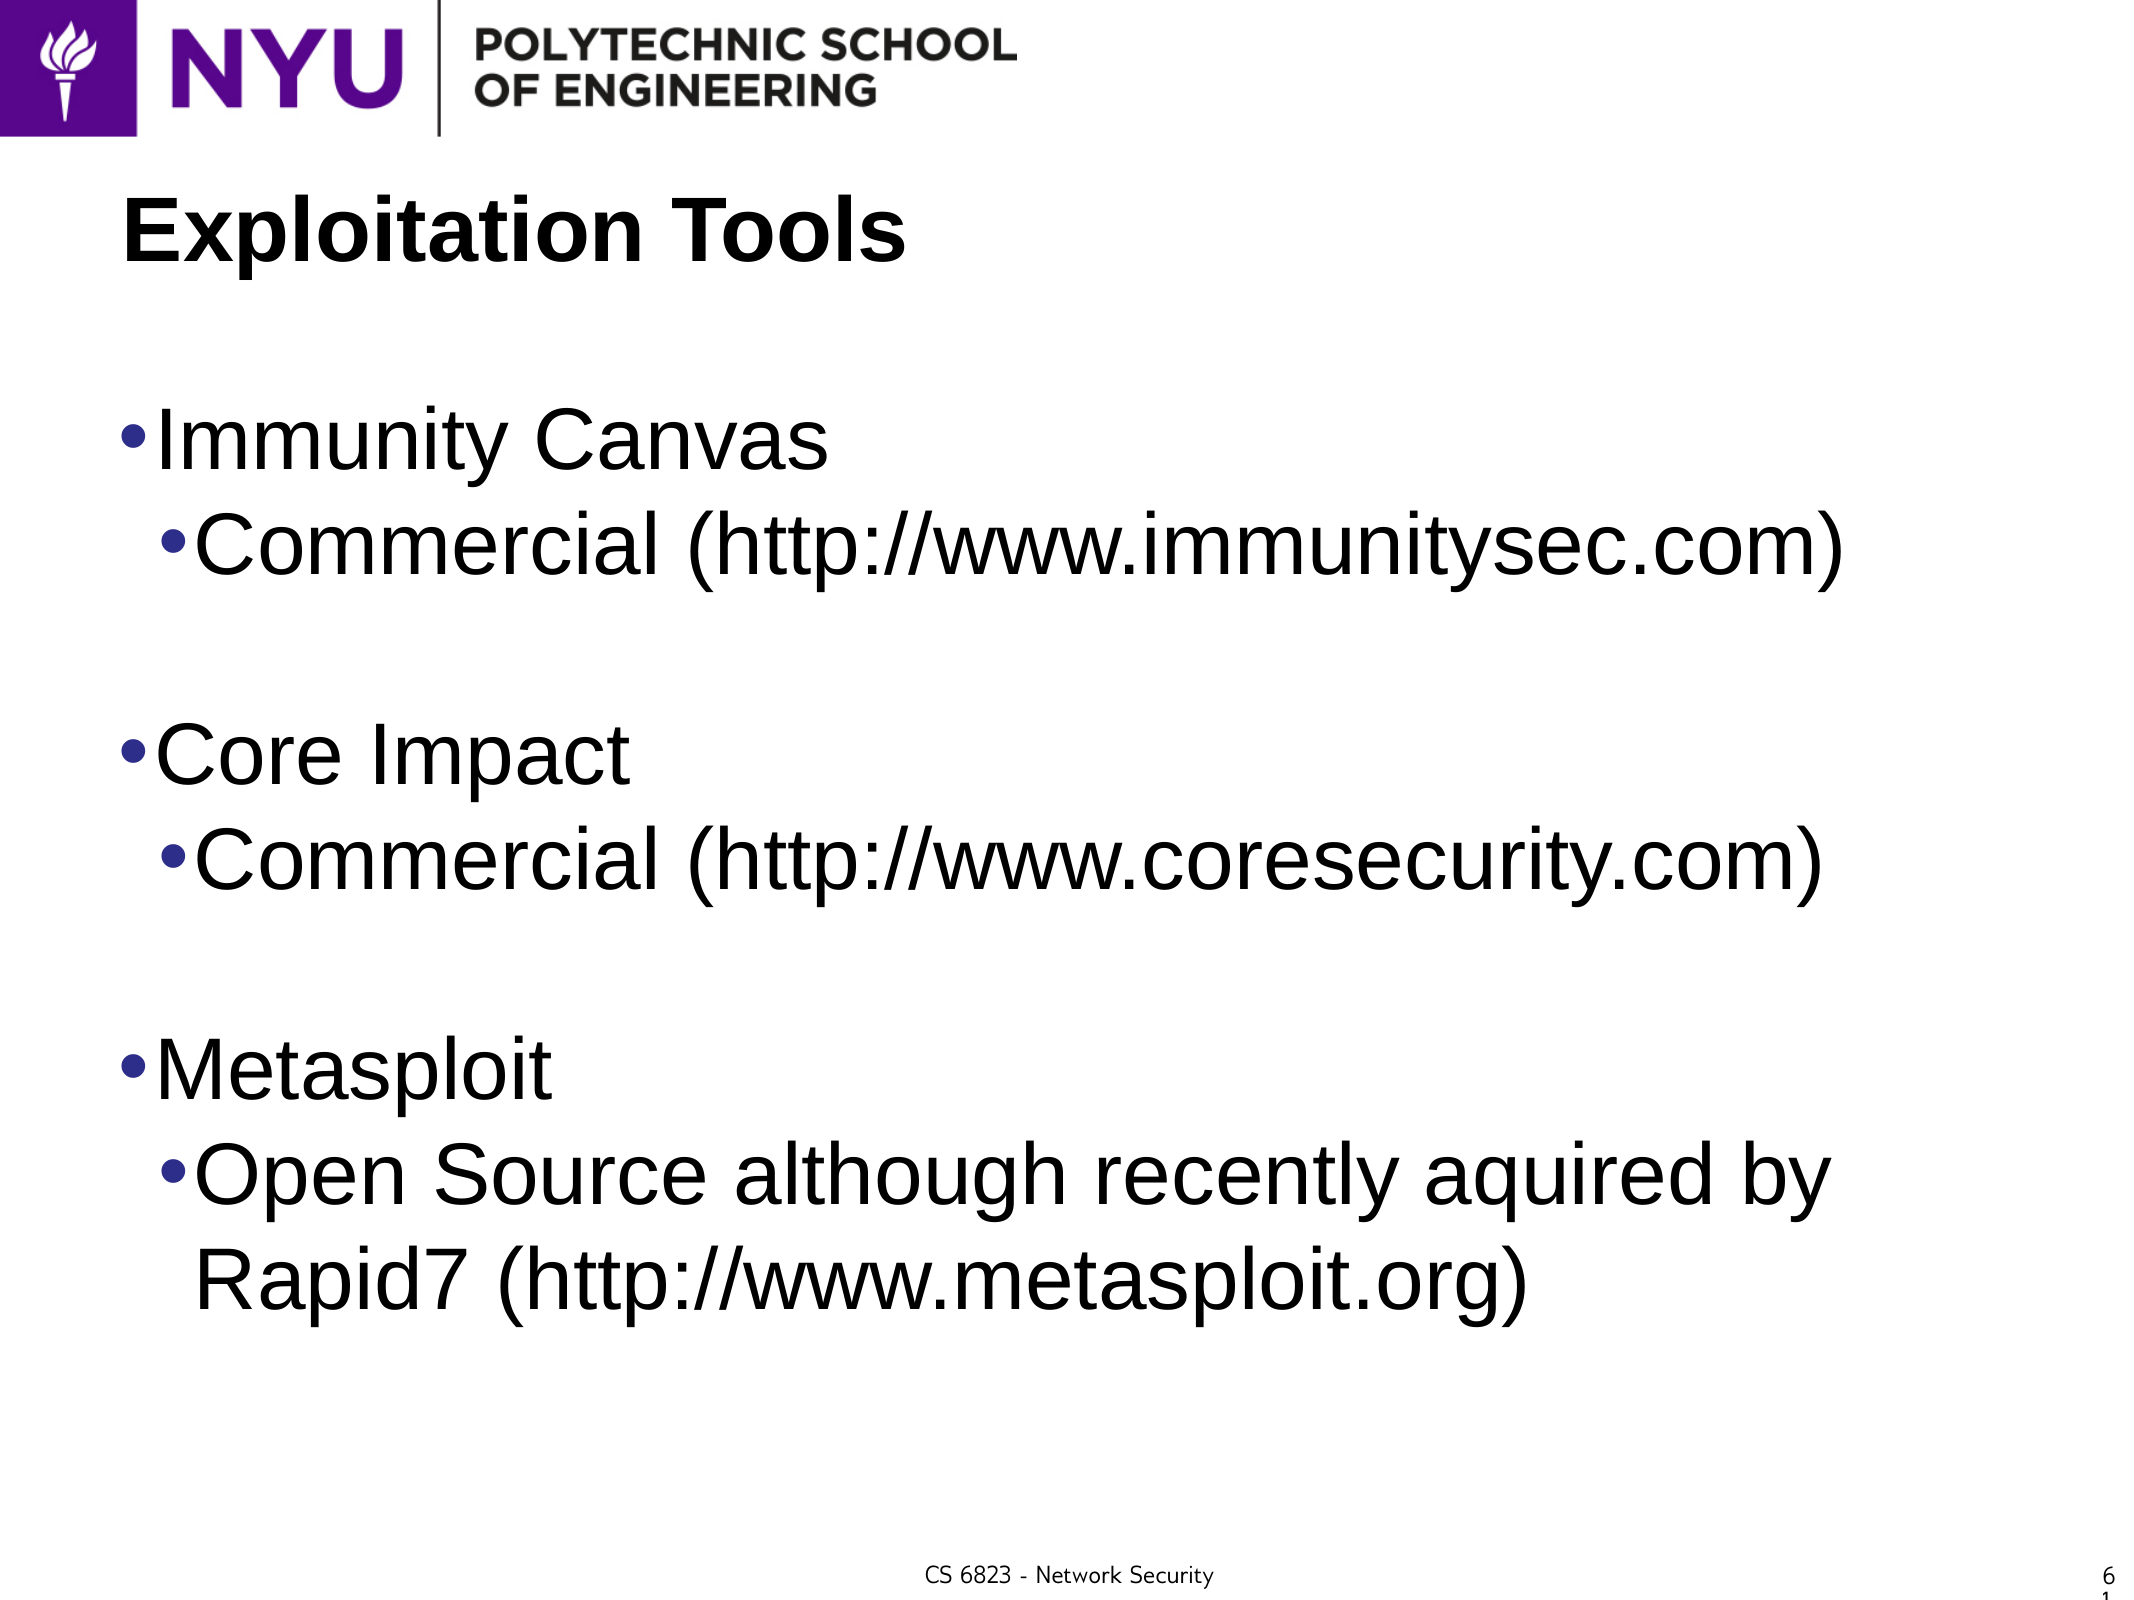

# Exploitation Tools
Immunity Canvas
Commercial (http://www.immunitysec.com)

Core Impact
Commercial (http://www.coresecurity.com)

Metasploit
Open Source although recently aquired by Rapid7 (http://www.metasploit.org)

61